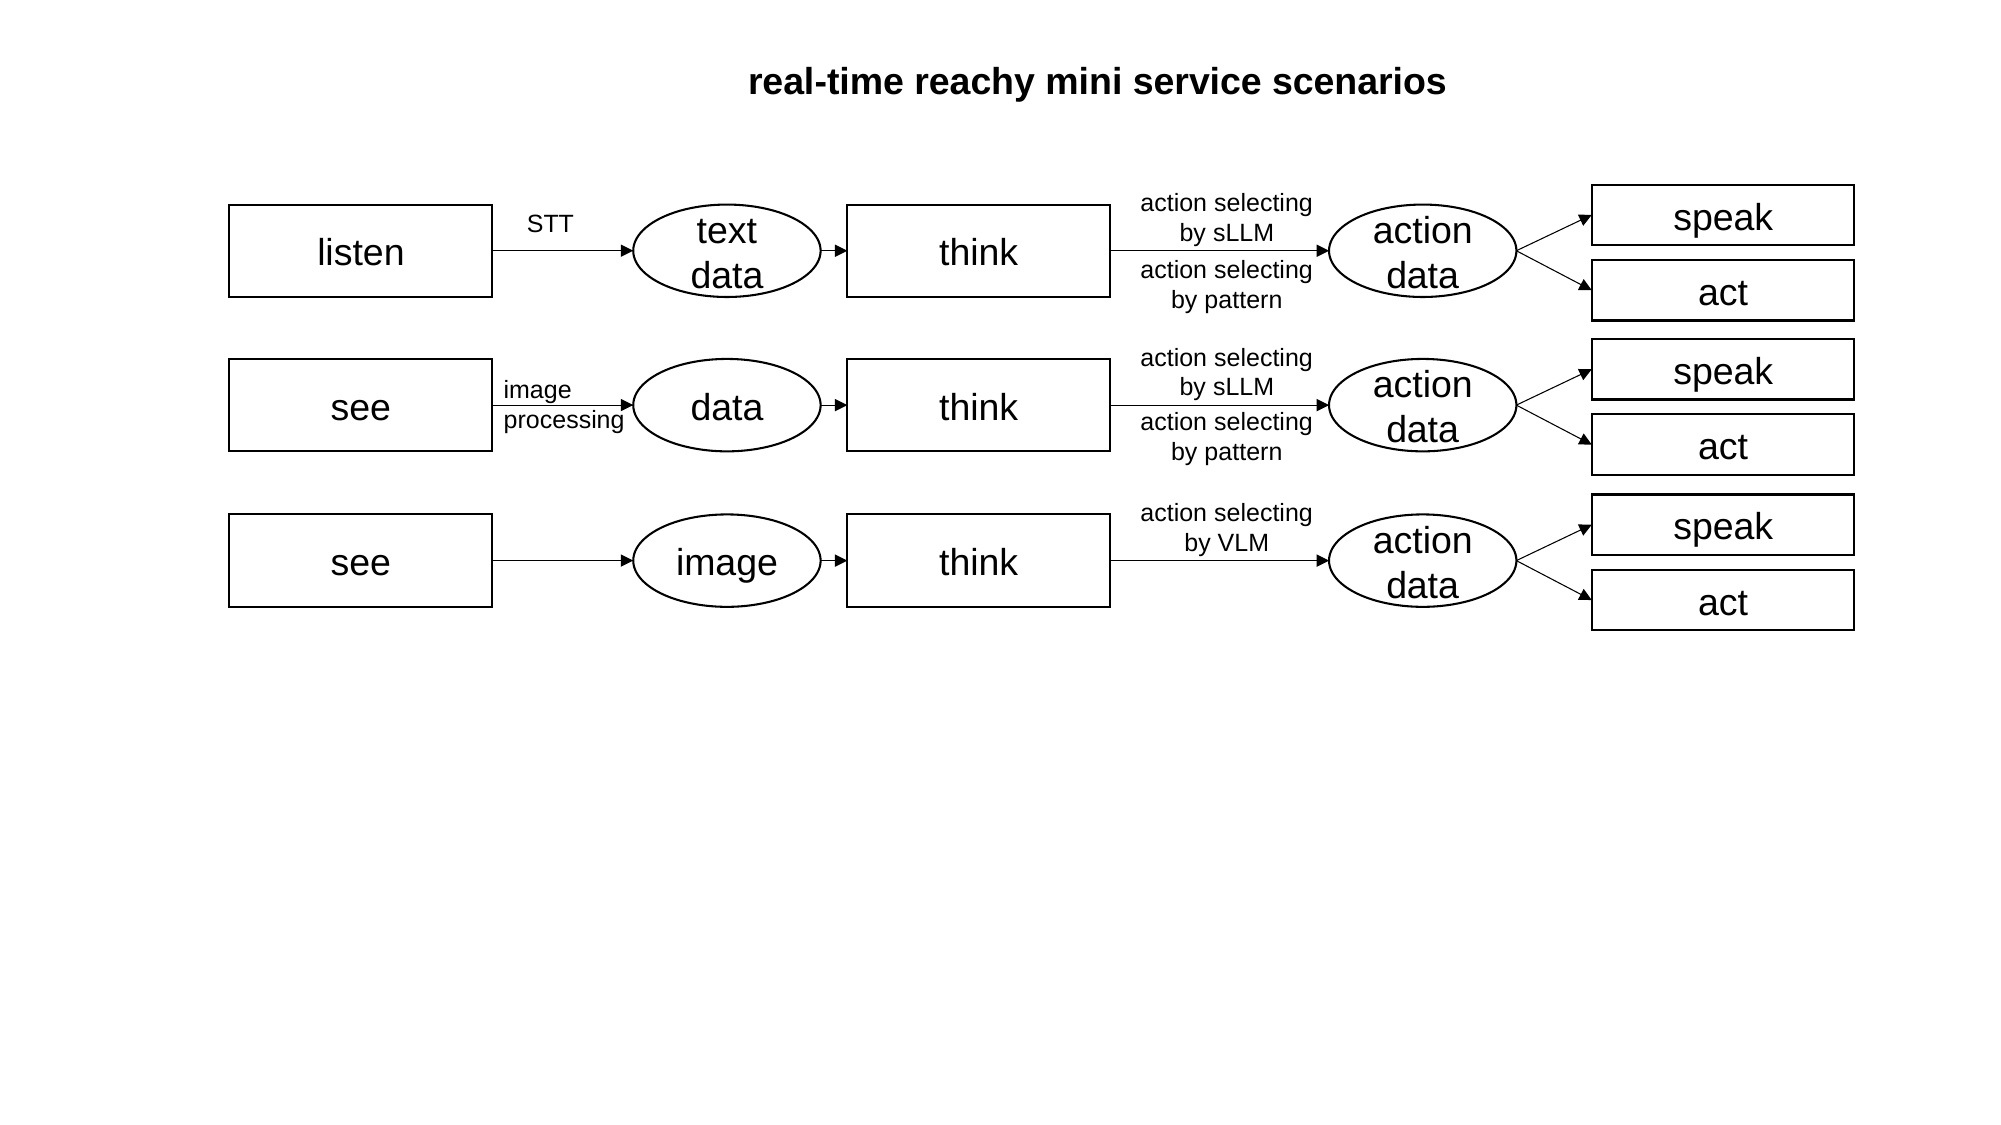

real-time reachy mini service scenarios
action selecting
by sLLM
speak
STT
text data
think
action data
listen
action selecting
by pattern
act
action selecting
by sLLM
speak
data
think
action data
see
image
processing
action selecting
by pattern
act
action selecting
by VLM
speak
image
think
action data
see
act